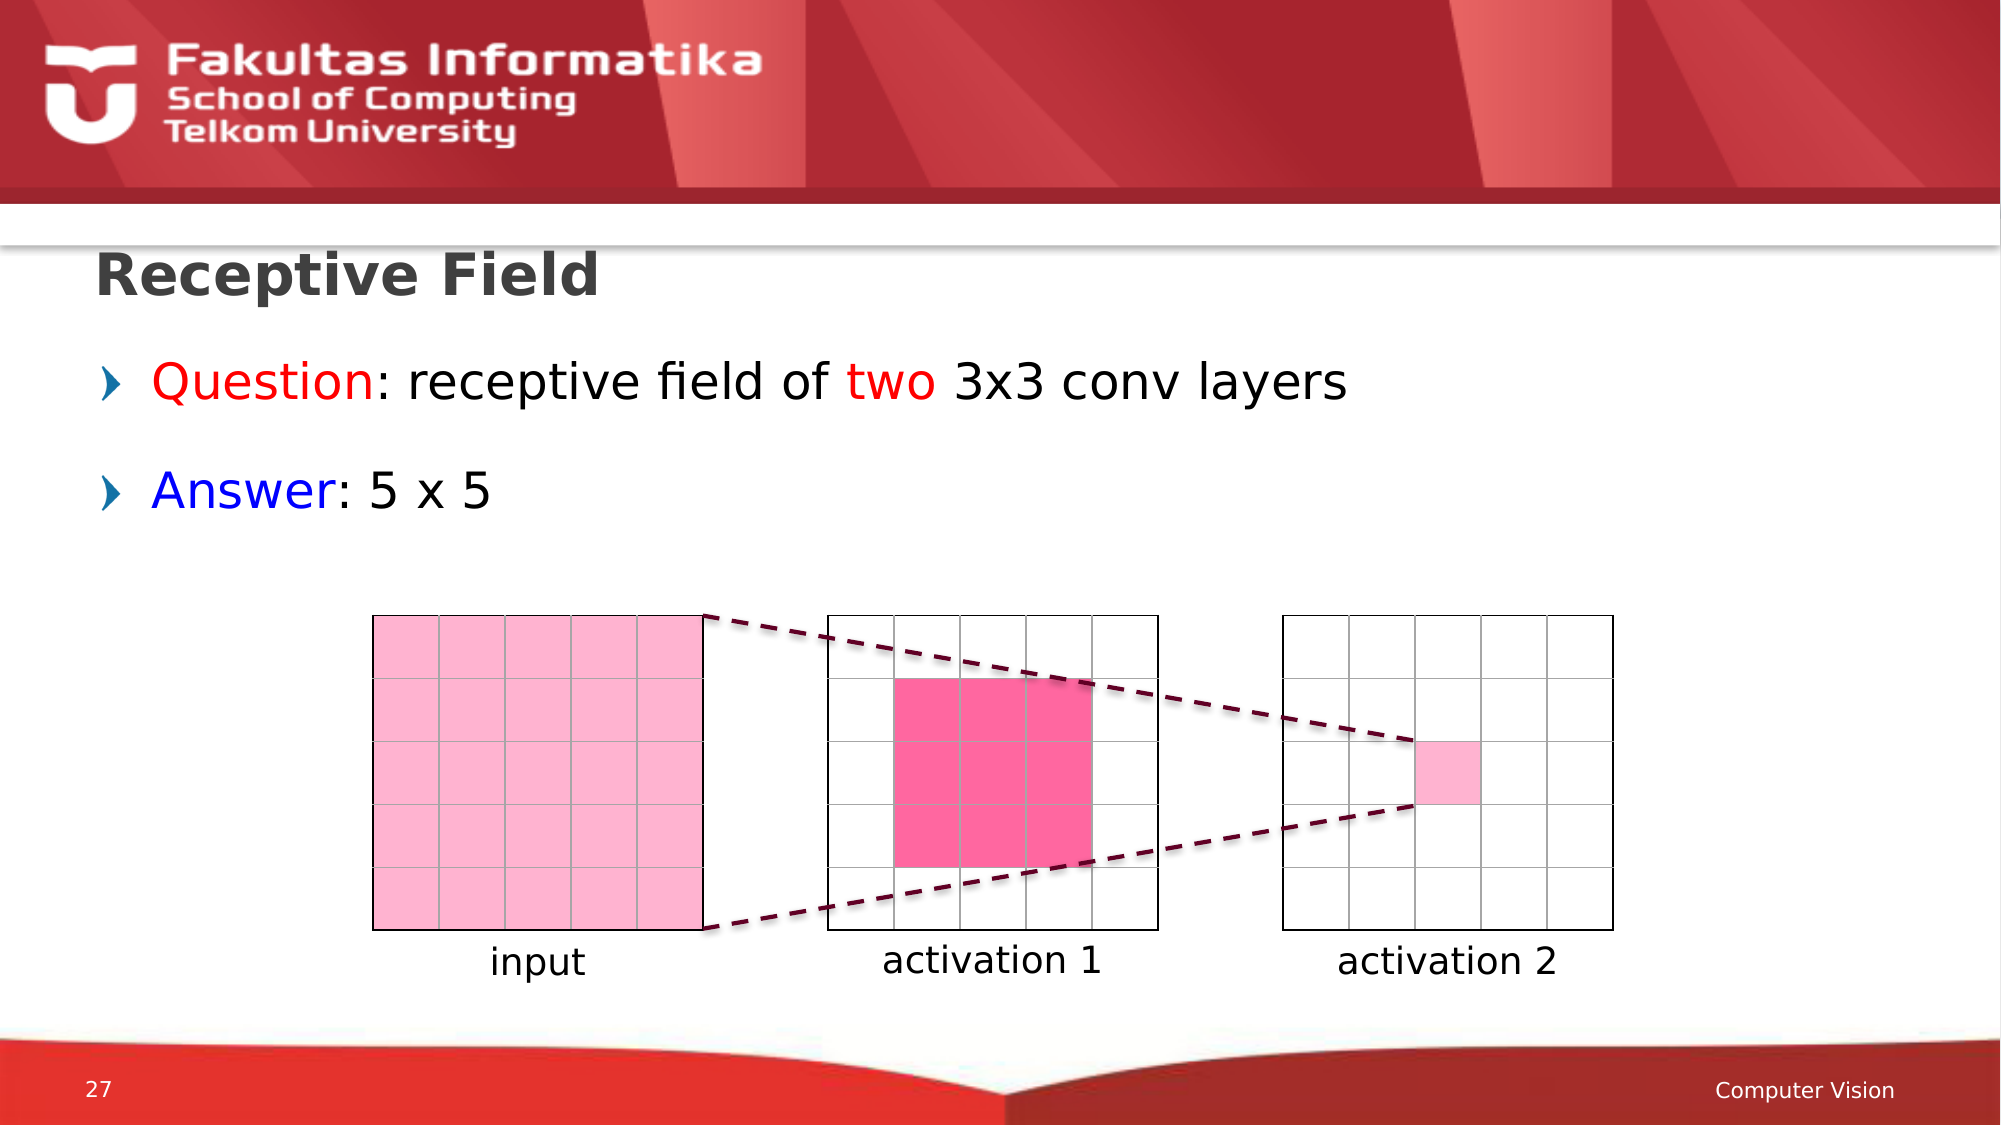

# Receptive Field
Question: receptive field of two 3x3 conv layers
Answer: 5 x 5
|  |  |  |  |  |
| --- | --- | --- | --- | --- |
|  |  |  |  |  |
|  |  |  |  |  |
|  |  |  |  |  |
|  |  |  |  |  |
|  |  |  |  |  |
| --- | --- | --- | --- | --- |
|  |  |  |  |  |
|  |  |  |  |  |
|  |  |  |  |  |
|  |  |  |  |  |
|  |  |  |  |  |
| --- | --- | --- | --- | --- |
|  |  |  |  |  |
|  |  |  |  |  |
|  |  |  |  |  |
|  |  |  |  |  |
activation 1
activation 2
input
Computer Vision
27